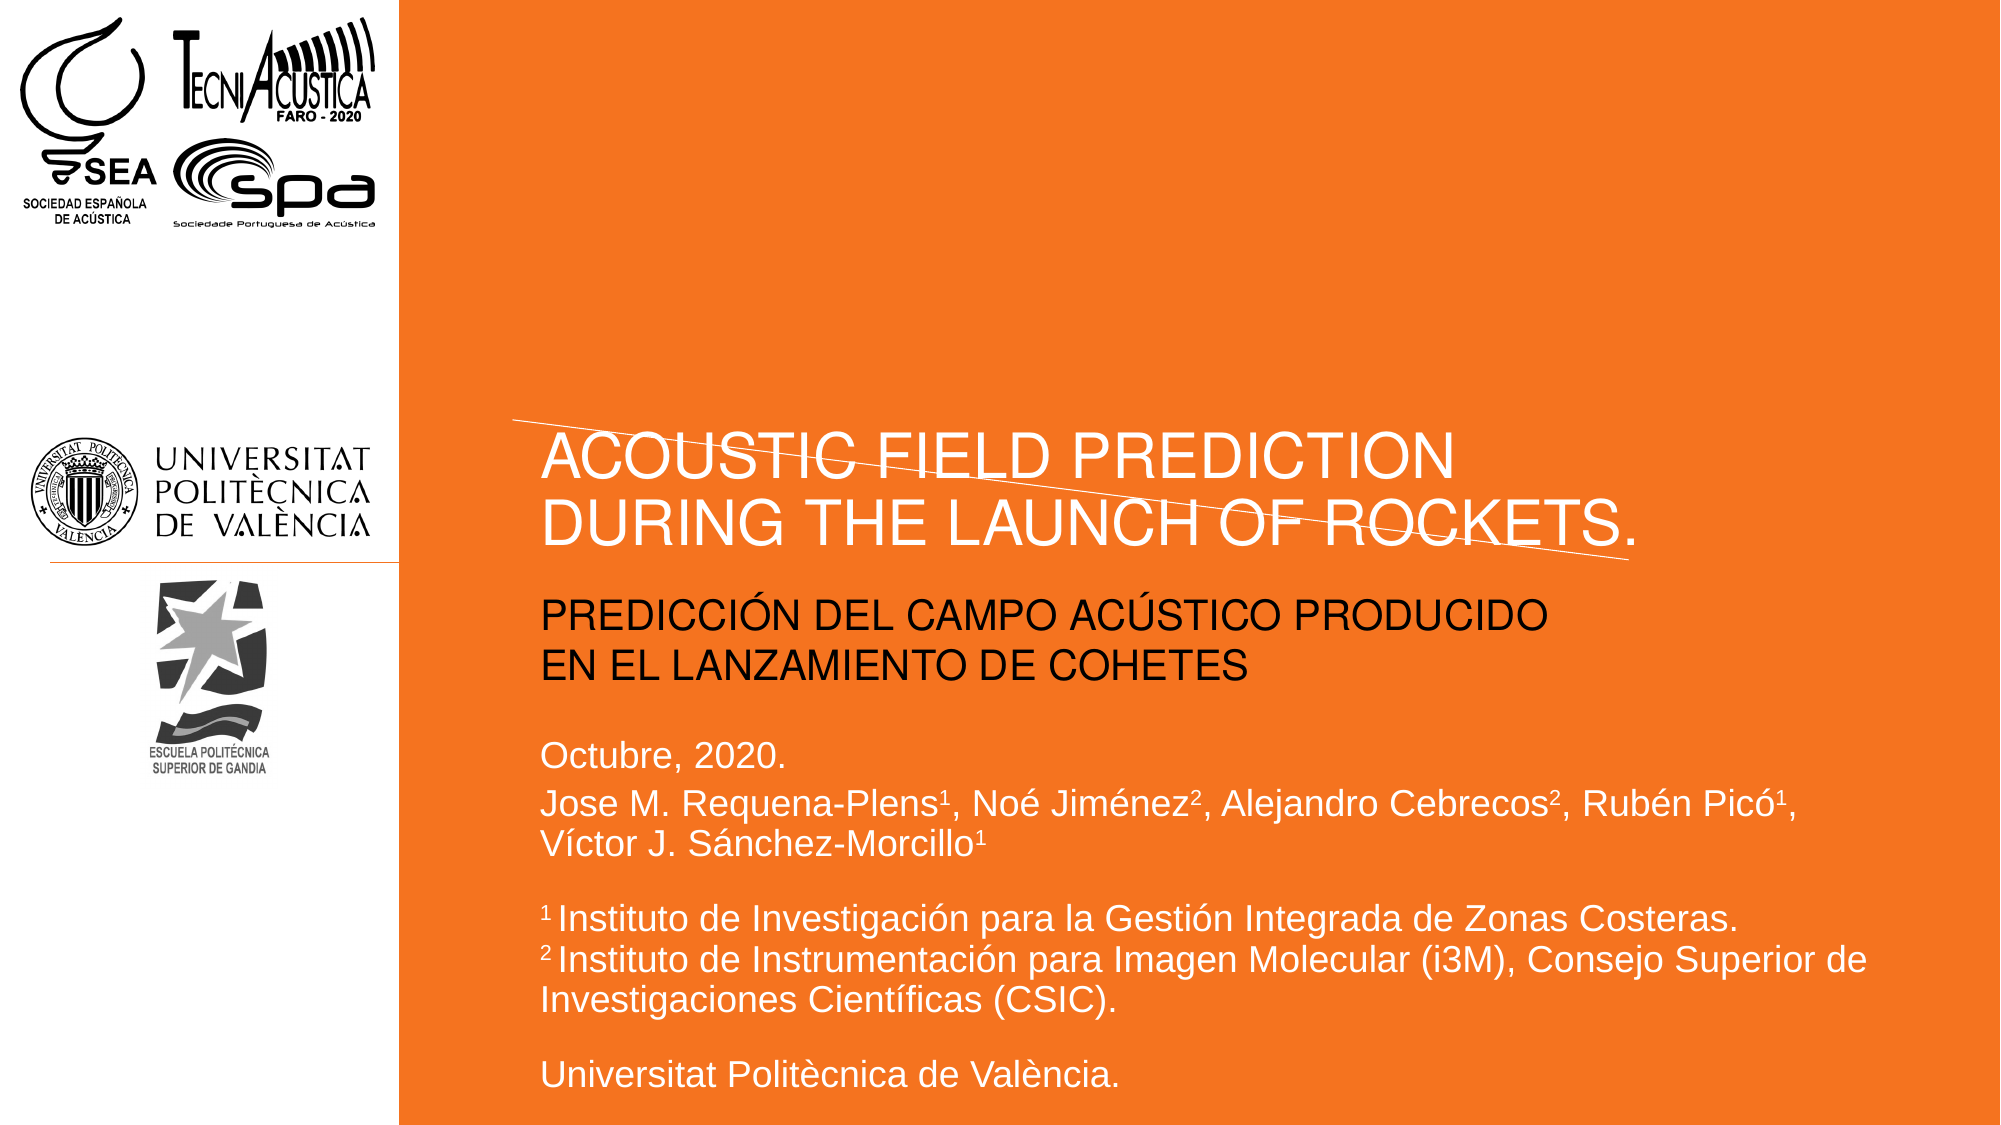

# ACOUSTIC FIELD PREDICTION DURING THE LAUNCH OF ROCKETS.
PREDICCIÓN DEL CAMPO ACÚSTICO PRODUCIDO EN EL LANZAMIENTO DE COHETES
Octubre, 2020.
Jose M. Requena-Plens1, Noé Jiménez2, Alejandro Cebrecos2, Rubén Picó1, Víctor J. Sánchez-Morcillo1

1 Instituto de Investigación para la Gestión Integrada de Zonas Costeras.
2 Instituto de Instrumentación para Imagen Molecular (i3M), Consejo Superior de Investigaciones Científicas (CSIC).

Universitat Politècnica de València.